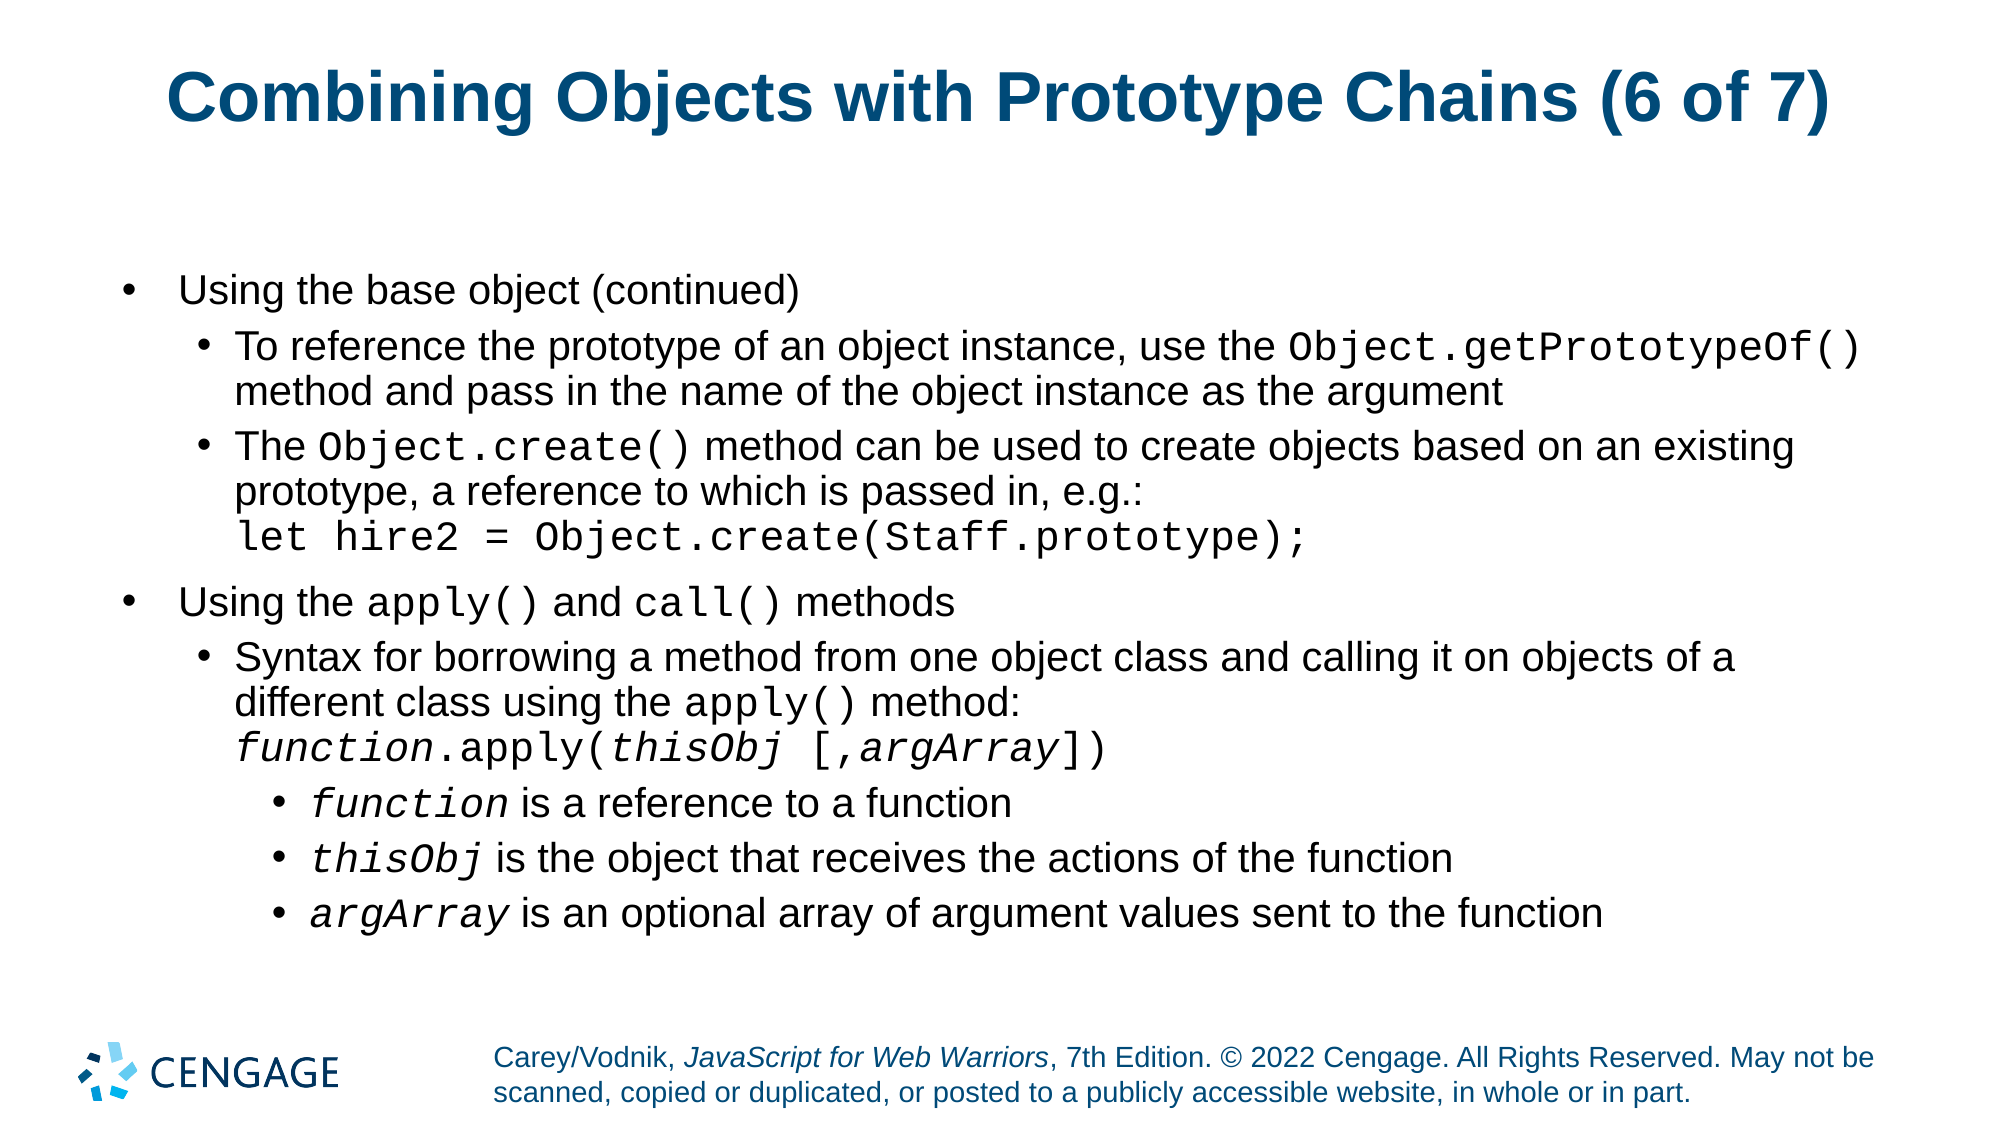

# Combining Objects with Prototype Chains (6 of 7)
Using the base object (continued)
To reference the prototype of an object instance, use the Object.getPrototypeOf() method and pass in the name of the object instance as the argument
The Object.create() method can be used to create objects based on an existing prototype, a reference to which is passed in, e.g.:
let hire2 = Object.create(Staff.prototype);
Using the apply() and call() methods
Syntax for borrowing a method from one object class and calling it on objects of a different class using the apply() method:
function.apply(thisObj [,argArray])
function is a reference to a function
thisObj is the object that receives the actions of the function
argArray is an optional array of argument values sent to the function